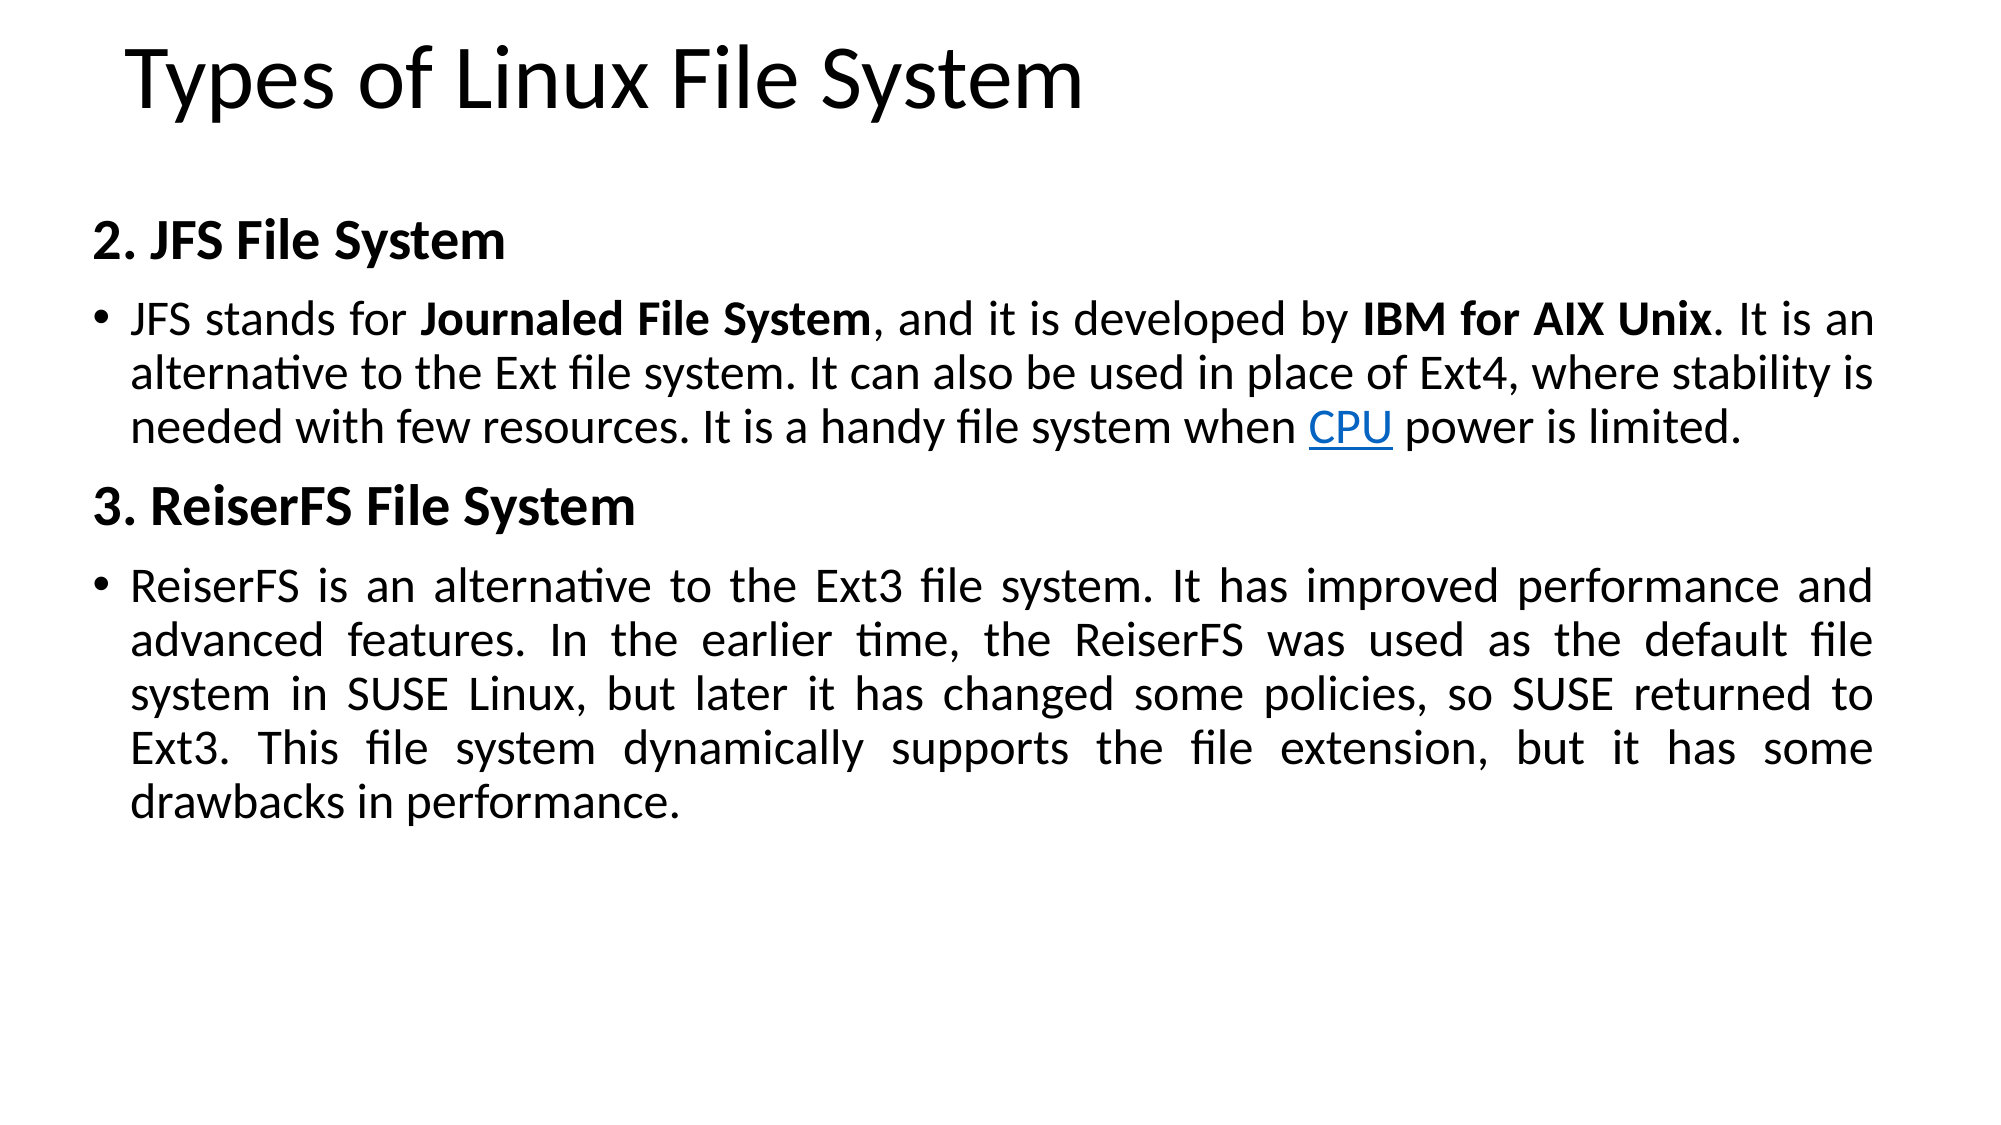

# Types of Linux File System
2. JFS File System
JFS stands for Journaled File System, and it is developed by IBM for AIX Unix. It is an alternative to the Ext file system. It can also be used in place of Ext4, where stability is needed with few resources. It is a handy file system when CPU power is limited.
3. ReiserFS File System
ReiserFS is an alternative to the Ext3 file system. It has improved performance and advanced features. In the earlier time, the ReiserFS was used as the default file system in SUSE Linux, but later it has changed some policies, so SUSE returned to Ext3. This file system dynamically supports the file extension, but it has some drawbacks in performance.